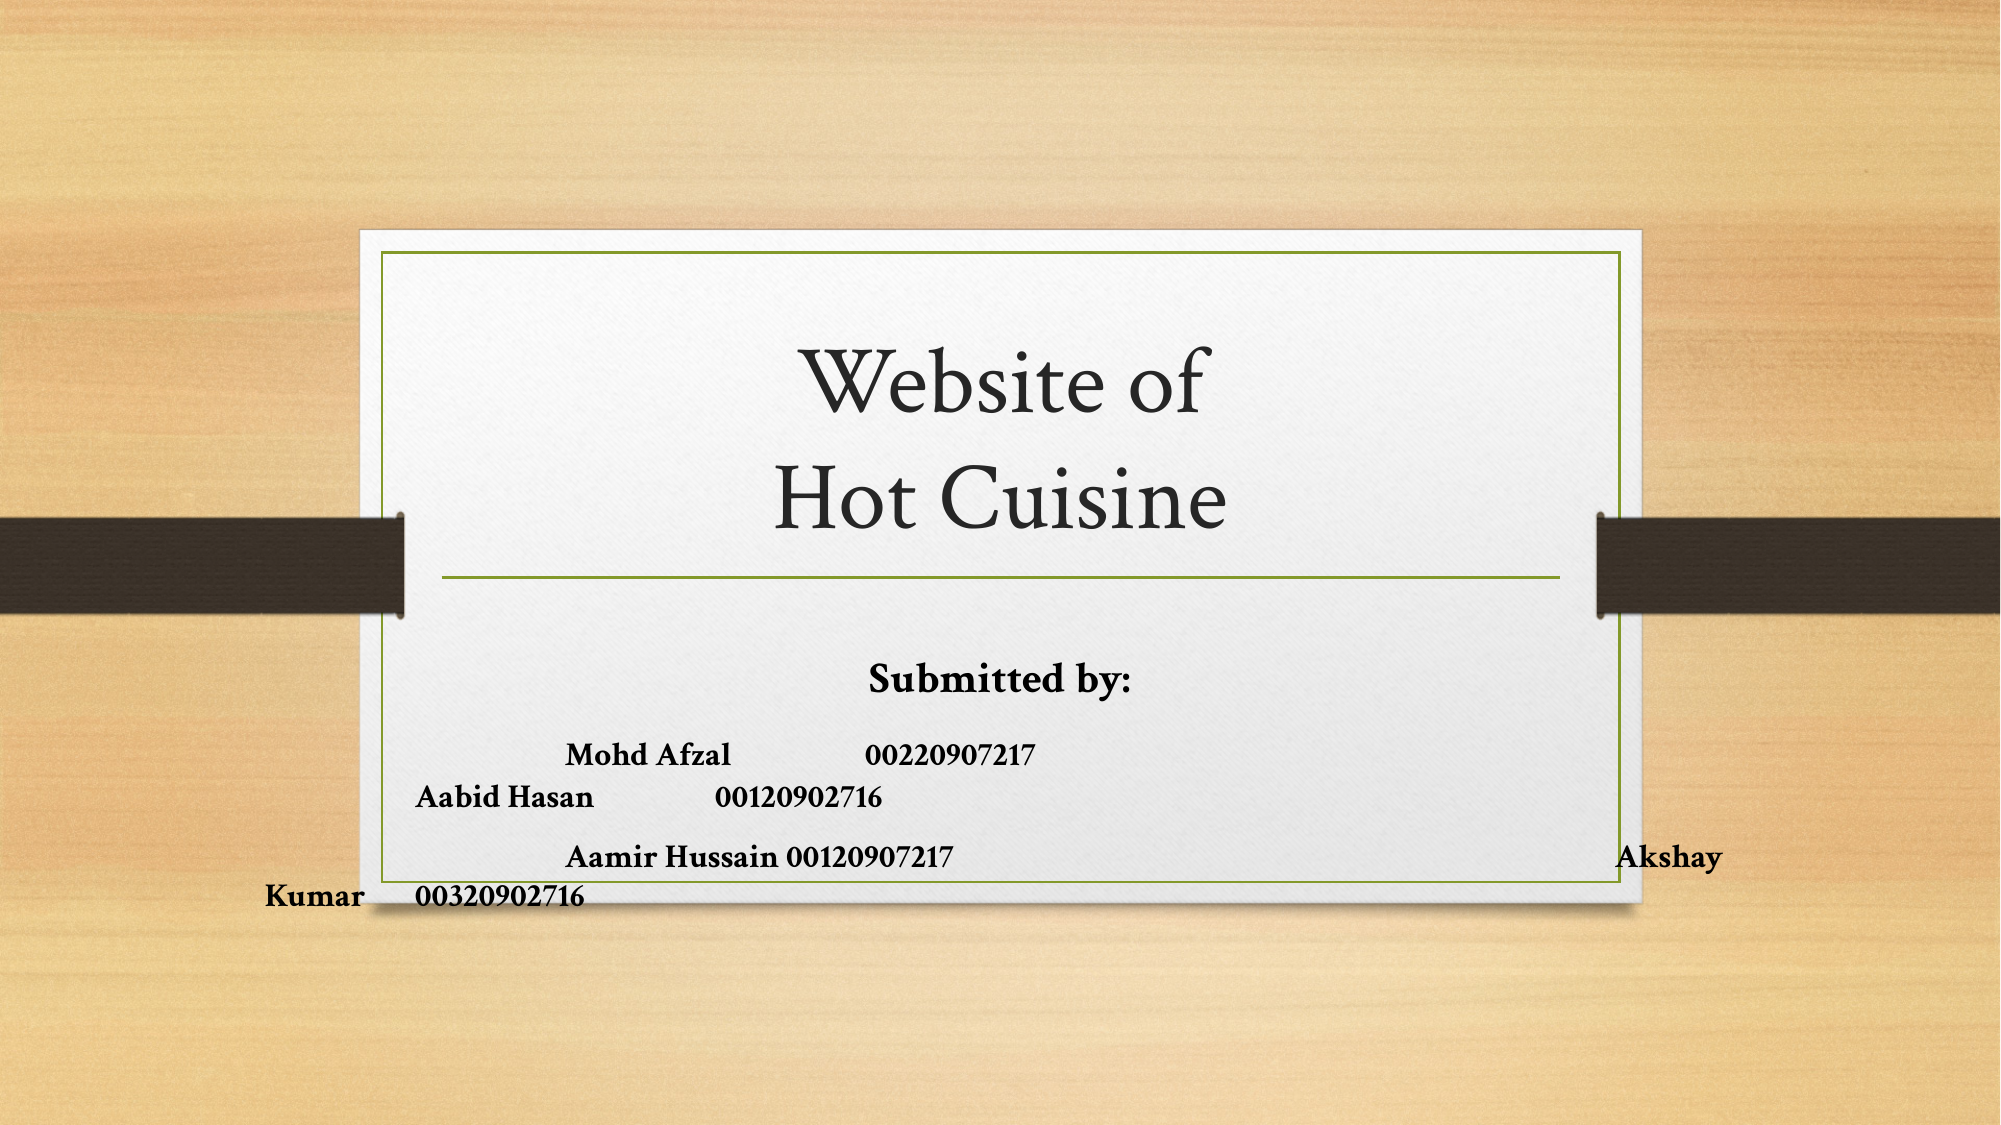

# Website of Hot Cuisine
Submitted by:
		Mohd Afzal	00220907217					Aabid Hasan	00120902716
		Aamir Hussain 00120907217					Akshay Kumar	00320902716